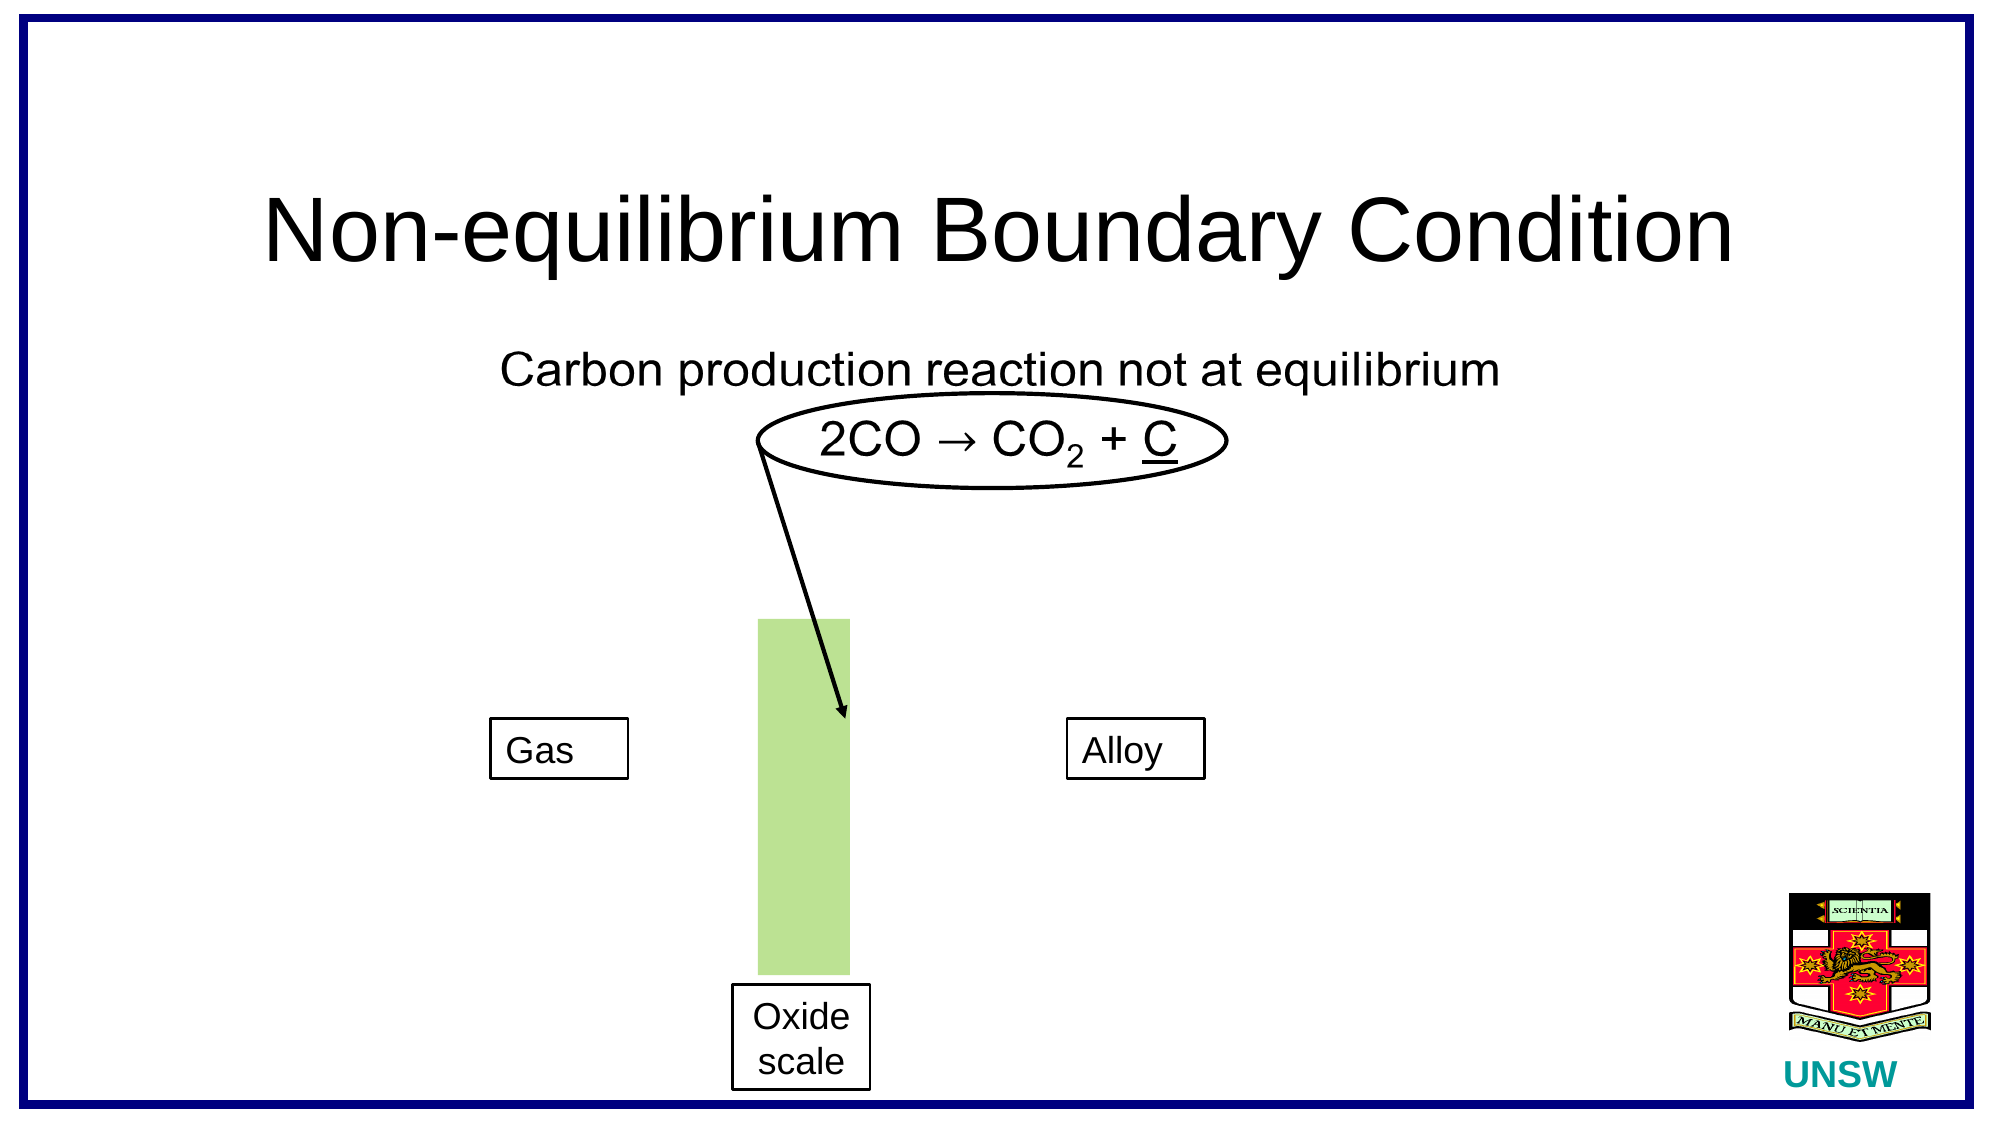

# Non-equilibrium Boundary Condition

Gas
Alloy
Oxide scale